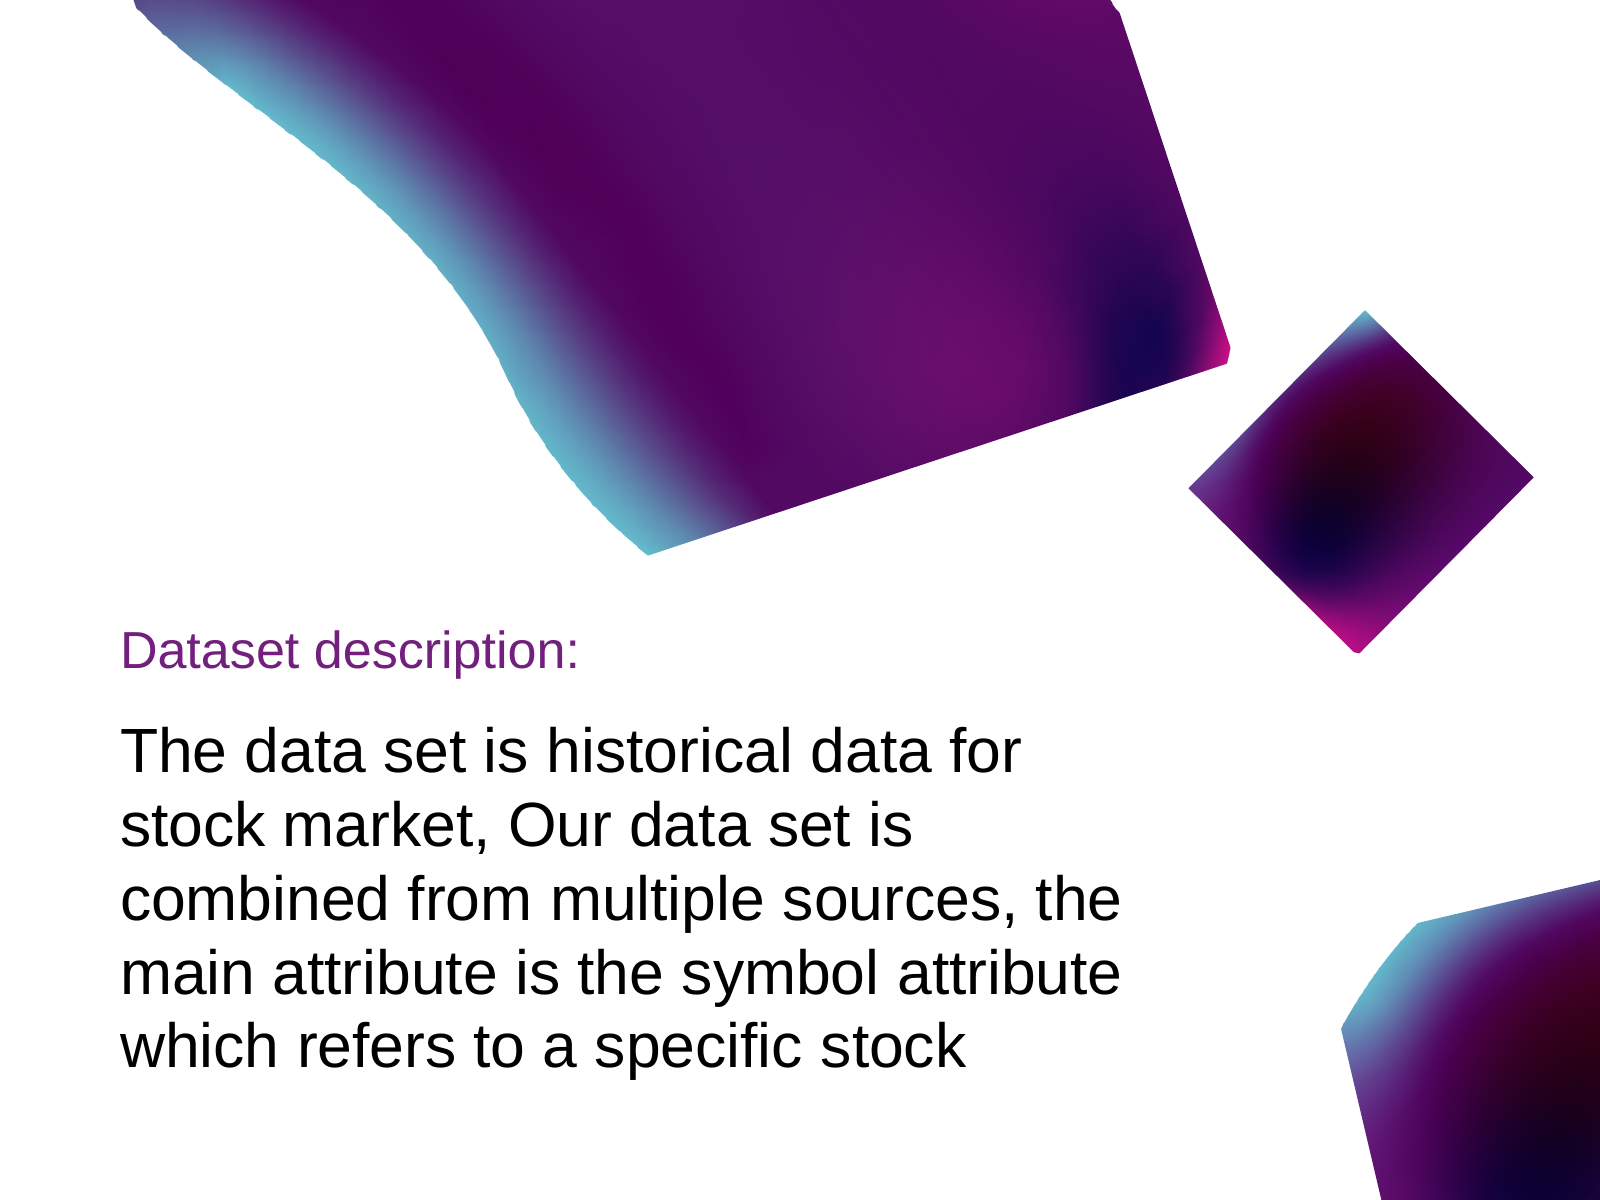

Dataset description:
The data set is historical data for stock market, Our data set is combined from multiple sources, the main attribute is the symbol attribute which refers to a specific stock